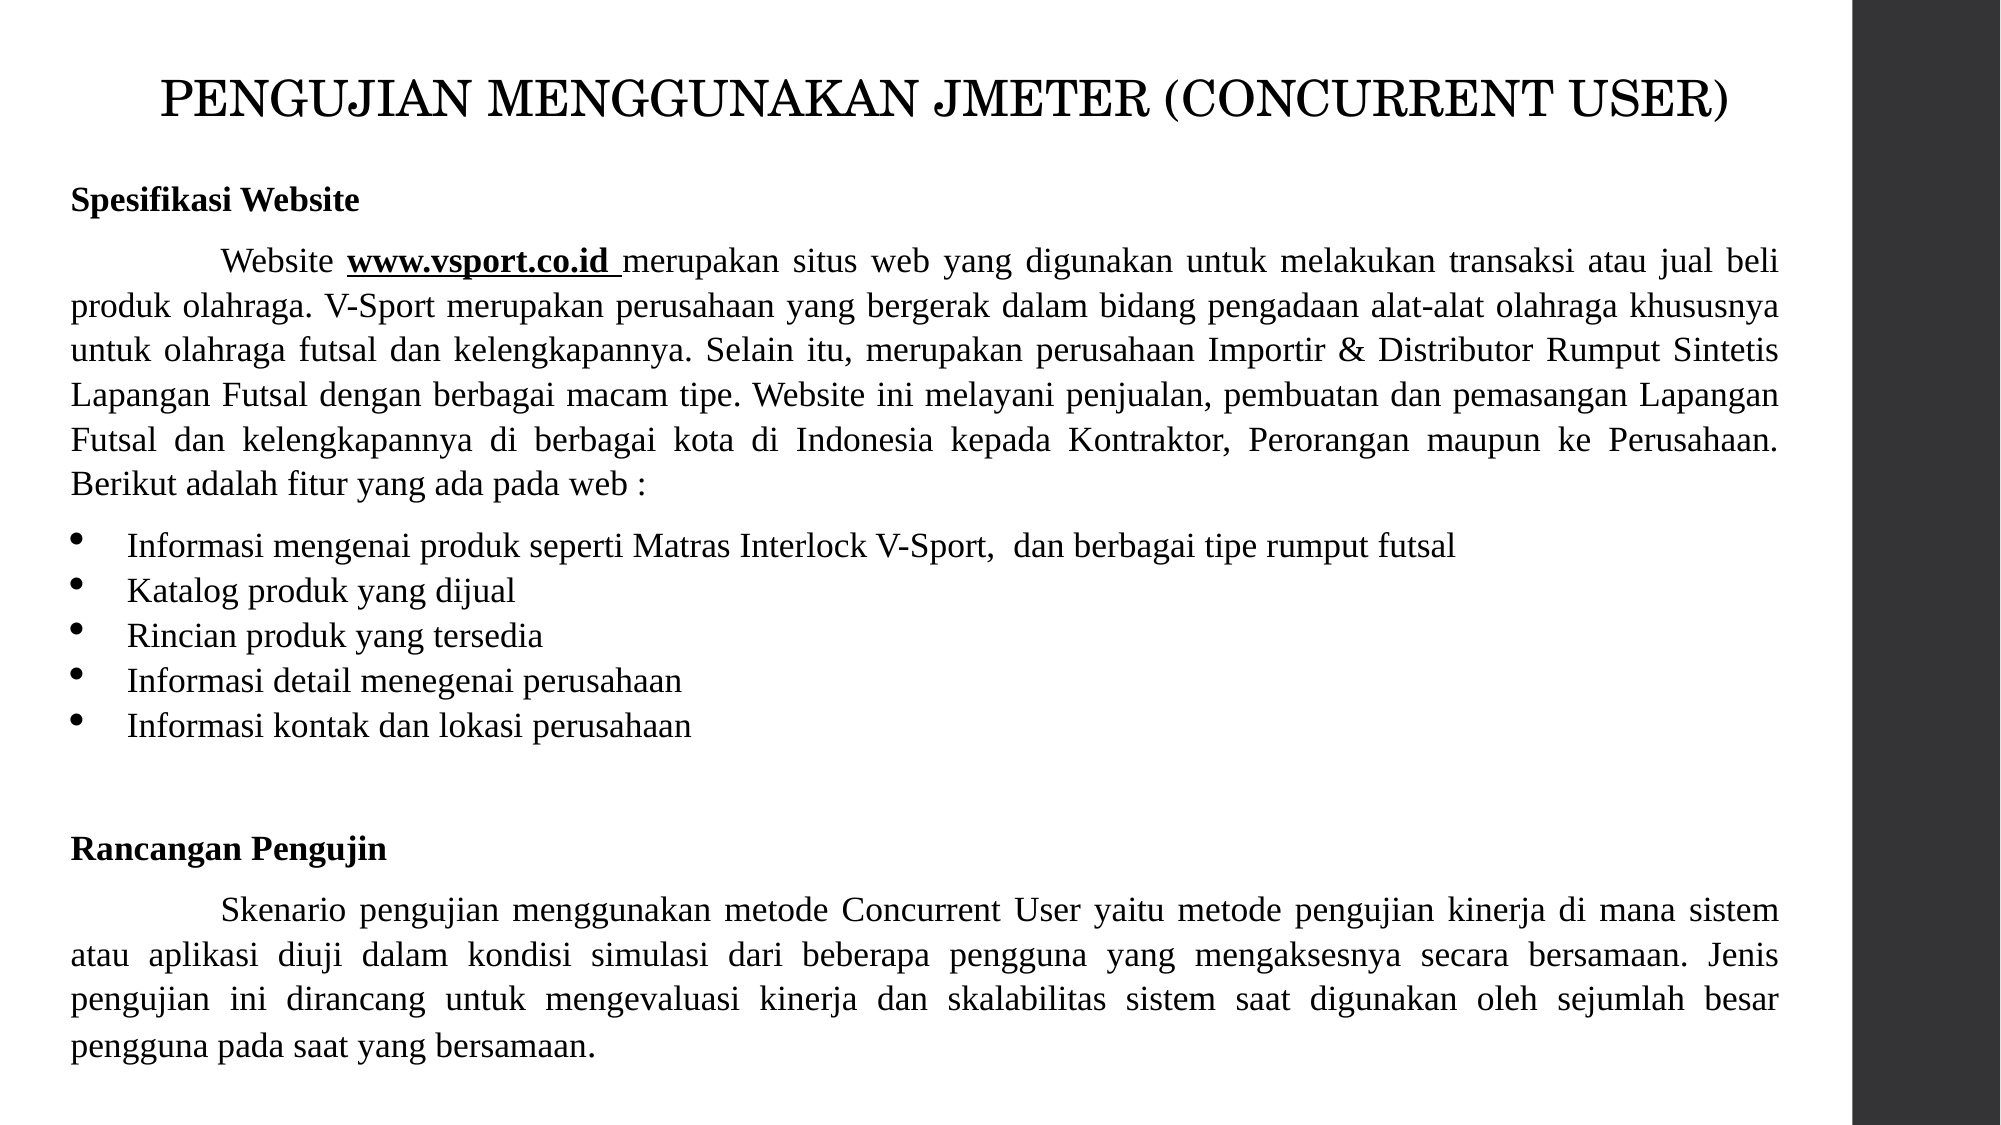

PENGUJIAN MENGGUNAKAN JMETER (CONCURRENT USER)
Spesifikasi Website
	Website www.vsport.co.id merupakan situs web yang digunakan untuk melakukan transaksi atau jual beli produk olahraga. V-Sport merupakan perusahaan yang bergerak dalam bidang pengadaan alat-alat olahraga khususnya untuk olahraga futsal dan kelengkapannya. Selain itu, merupakan perusahaan Importir & Distributor Rumput Sintetis Lapangan Futsal dengan berbagai macam tipe. Website ini melayani penjualan, pembuatan dan pemasangan Lapangan Futsal dan kelengkapannya di berbagai kota di Indonesia kepada Kontraktor, Perorangan maupun ke Perusahaan. Berikut adalah fitur yang ada pada web :
Informasi mengenai produk seperti Matras Interlock V-Sport,  dan berbagai tipe rumput futsal
Katalog produk yang dijual
Rincian produk yang tersedia
Informasi detail menegenai perusahaan
Informasi kontak dan lokasi perusahaan

Rancangan Pengujin
	Skenario pengujian menggunakan metode Concurrent User yaitu metode pengujian kinerja di mana sistem atau aplikasi diuji dalam kondisi simulasi dari beberapa pengguna yang mengaksesnya secara bersamaan. Jenis pengujian ini dirancang untuk mengevaluasi kinerja dan skalabilitas sistem saat digunakan oleh sejumlah besar pengguna pada saat yang bersamaan.